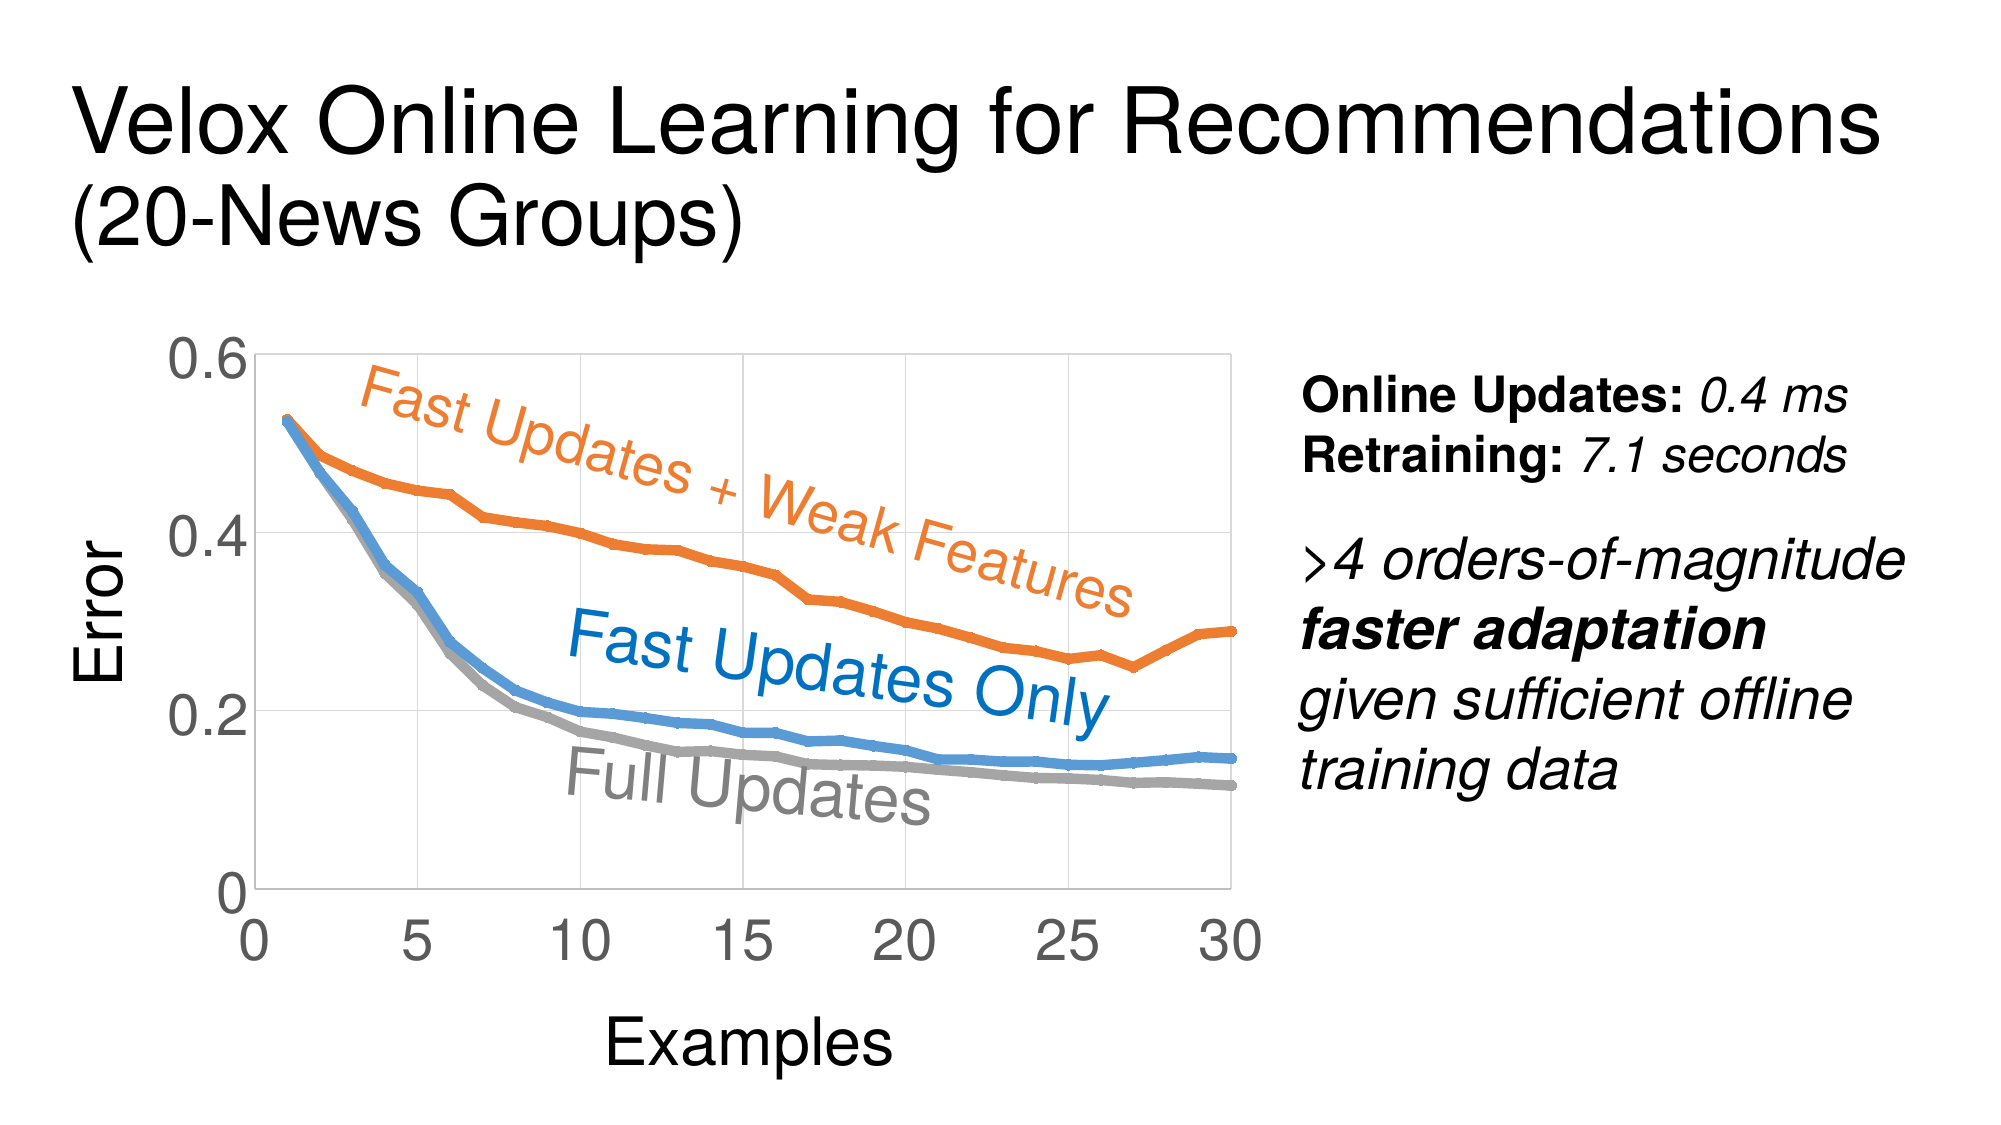

# Velox Online Learning for Recommendations (20-News Groups)

### Chart

| Category | Online Learning | Online Learning (Weak Features) | Full Retrain |
|---|---|---|---|
Online Updates: 0.4 ms
Retraining: 7.1 seconds
Fast Updates + Weak Features
>4 orders-of-magnitude faster adaptation
given sufficient offline training data
Error
Fast Updates Only
Full Updates
Examples